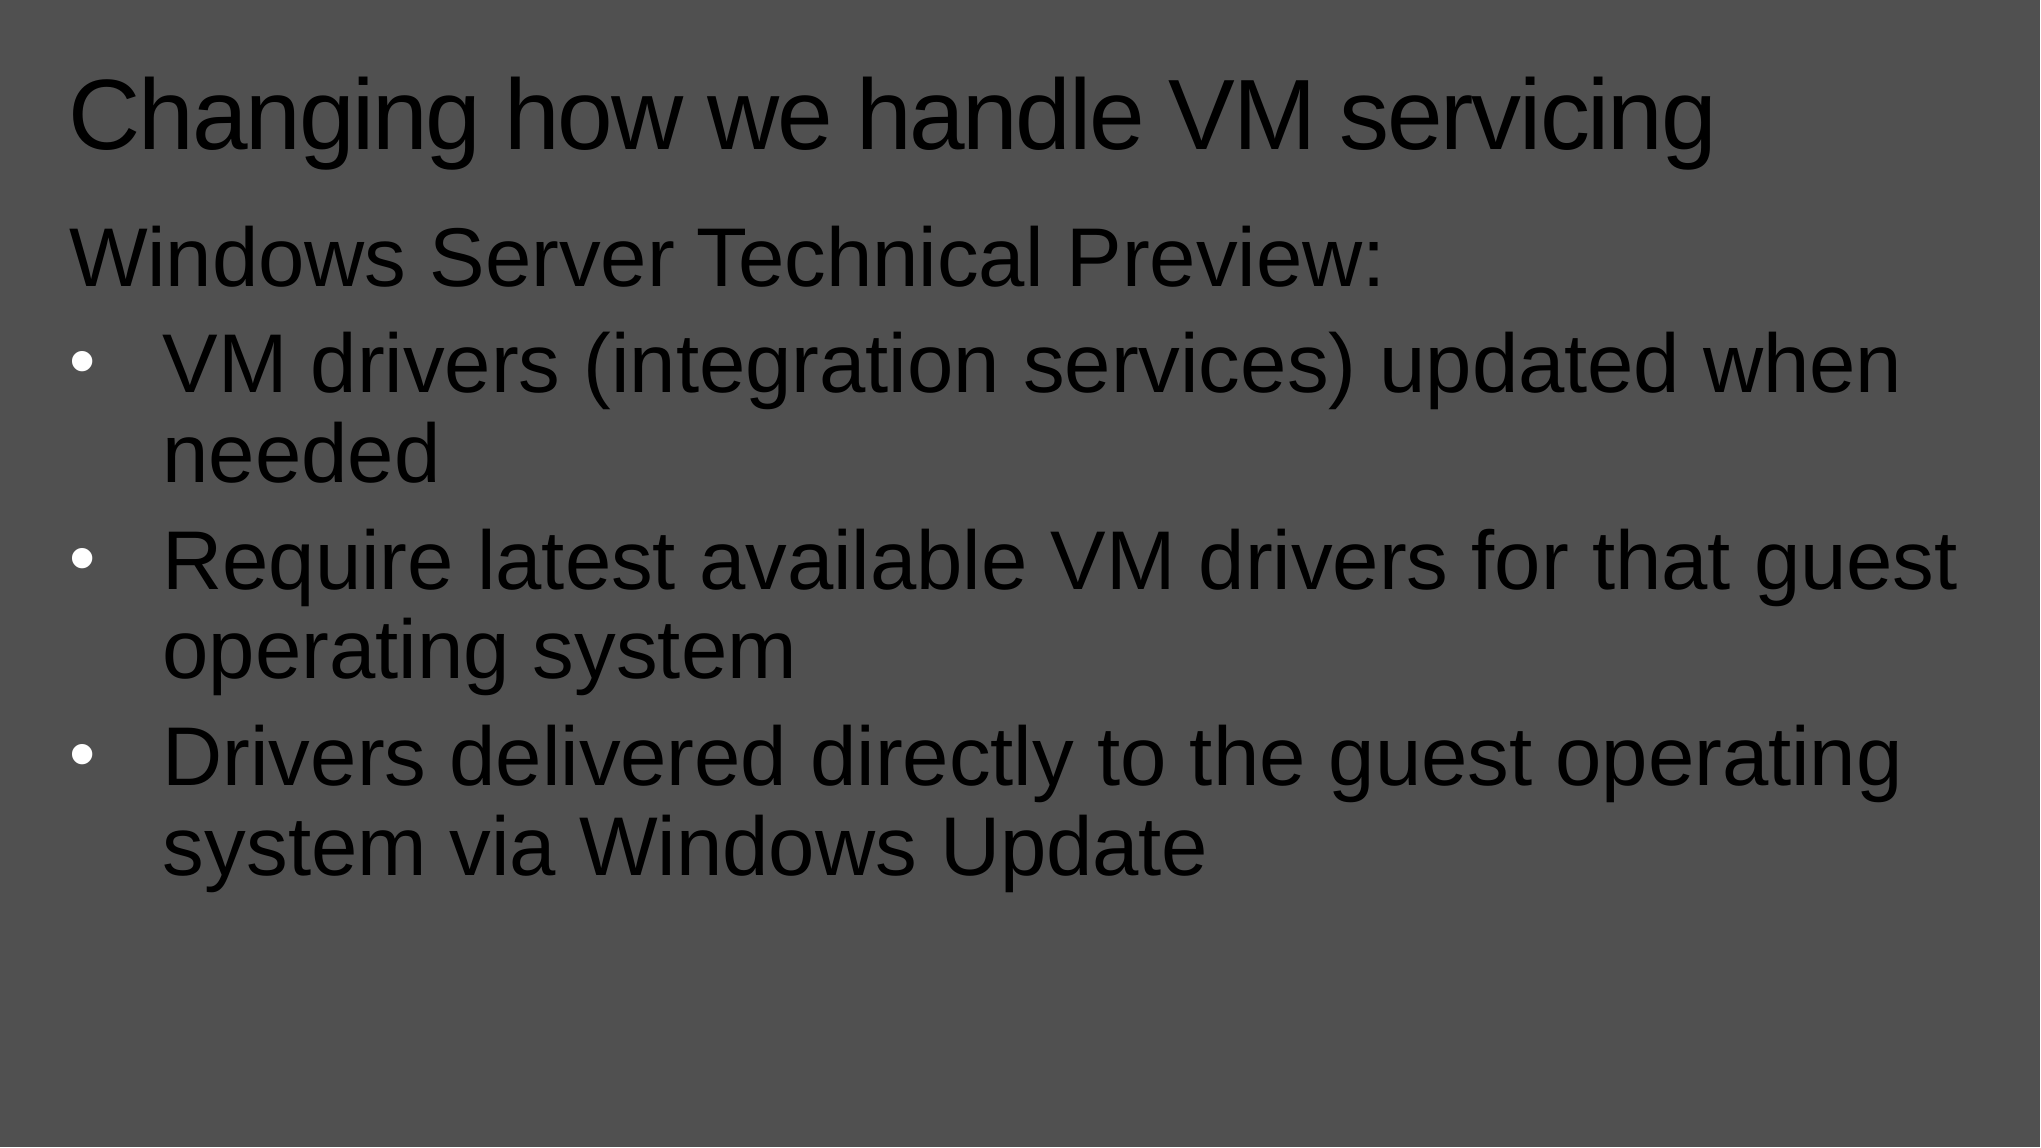

# Changing how we handle VM servicing
Windows Server Technical Preview:
VM drivers (integration services) updated when needed
Require latest available VM drivers for that guest operating system
Drivers delivered directly to the guest operating system via Windows Update